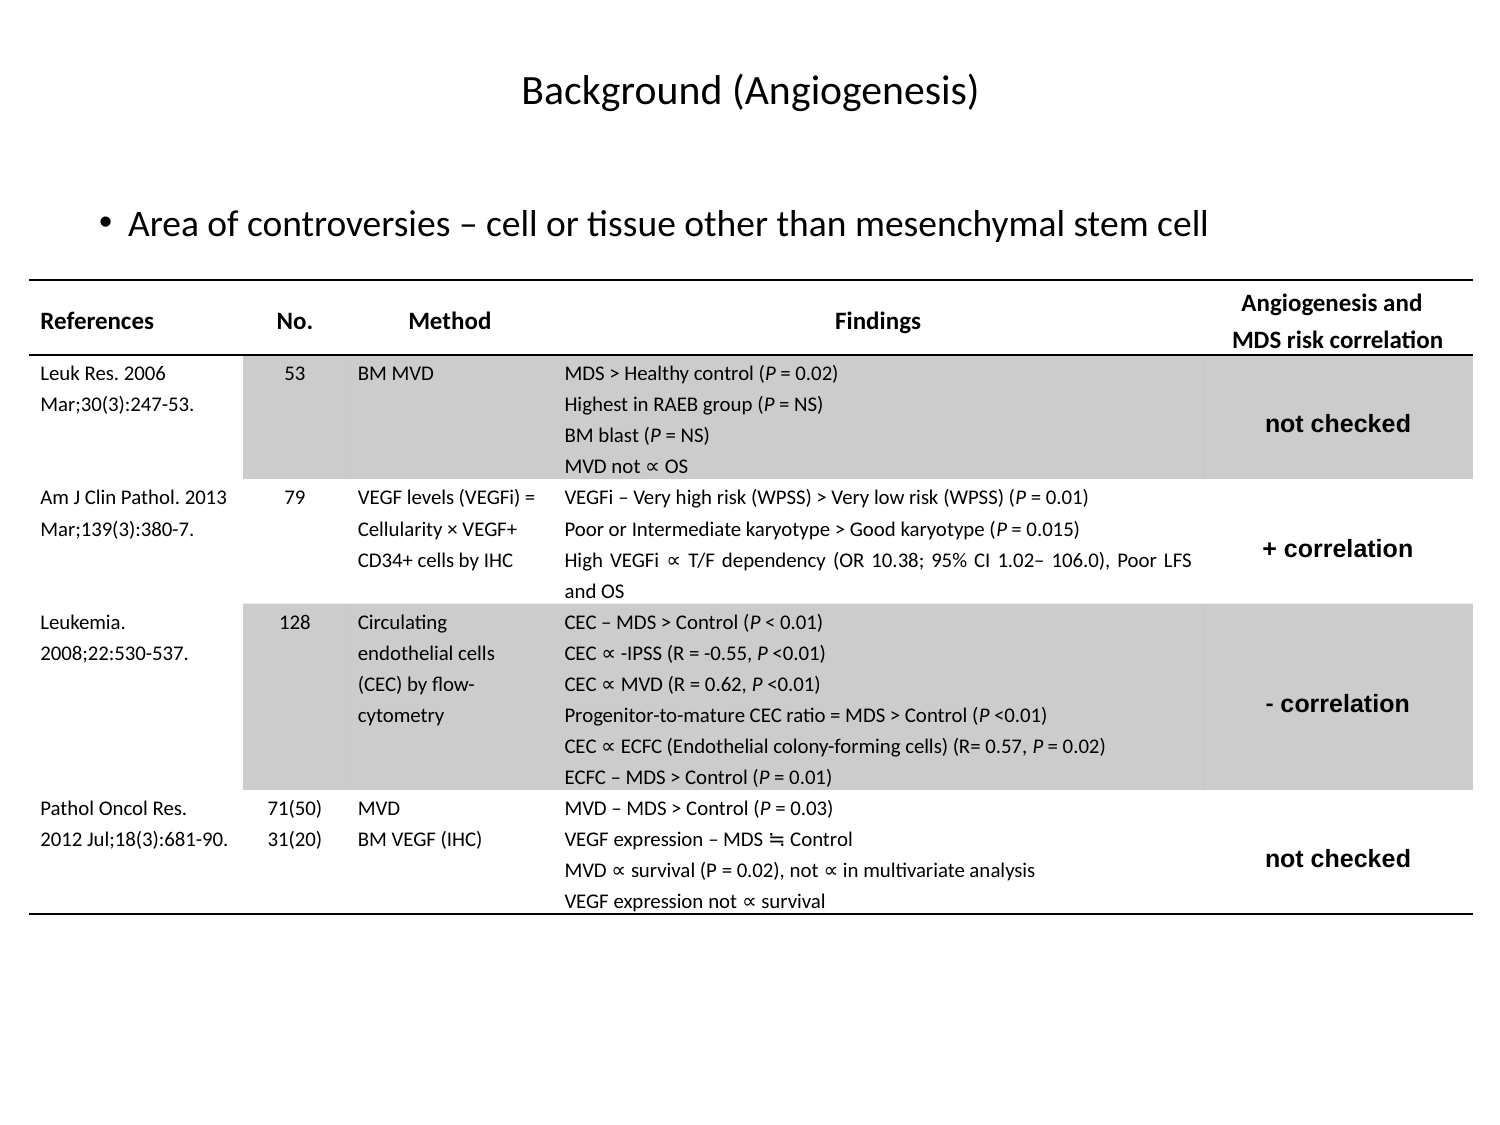

Background (Angiogenesis)
Area of controversies – cell or tissue other than mesenchymal stem cell
| References | No. | Method | Findings | Angiogenesis and MDS risk correlation |
| --- | --- | --- | --- | --- |
| Leuk Res. 2006 Mar;30(3):247-53. | 53 | BM MVD | MDS > Healthy control (P = 0.02) Highest in RAEB group (P = NS) BM blast (P = NS) MVD not ∝ OS | not checked |
| Am J Clin Pathol. 2013 Mar;139(3):380-7. | 79 | VEGF levels (VEGFi) = Cellularity × VEGF+ CD34+ cells by IHC | VEGFi – Very high risk (WPSS) > Very low risk (WPSS) (P = 0.01) Poor or Intermediate karyotype > Good karyotype (P = 0.015) High VEGFi ∝ T/F dependency (OR 10.38; 95% CI 1.02– 106.0), Poor LFS and OS | + correlation |
| Leukemia. 2008;22:530-537. | 128 | Circulating endothelial cells (CEC) by flow-cytometry | CEC – MDS > Control (P < 0.01) CEC ∝ -IPSS (R = -0.55, P <0.01) CEC ∝ MVD (R = 0.62, P <0.01) Progenitor-to-mature CEC ratio = MDS > Control (P <0.01) CEC ∝ ECFC (Endothelial colony-forming cells) (R= 0.57, P = 0.02) ECFC – MDS > Control (P = 0.01) | - correlation |
| Pathol Oncol Res. 2012 Jul;18(3):681-90. | 71(50) 31(20) | MVD BM VEGF (IHC) | MVD – MDS > Control (P = 0.03) VEGF expression – MDS ≒ Control MVD ∝ survival (P = 0.02), not ∝ in multivariate analysis VEGF expression not ∝ survival | not checked |